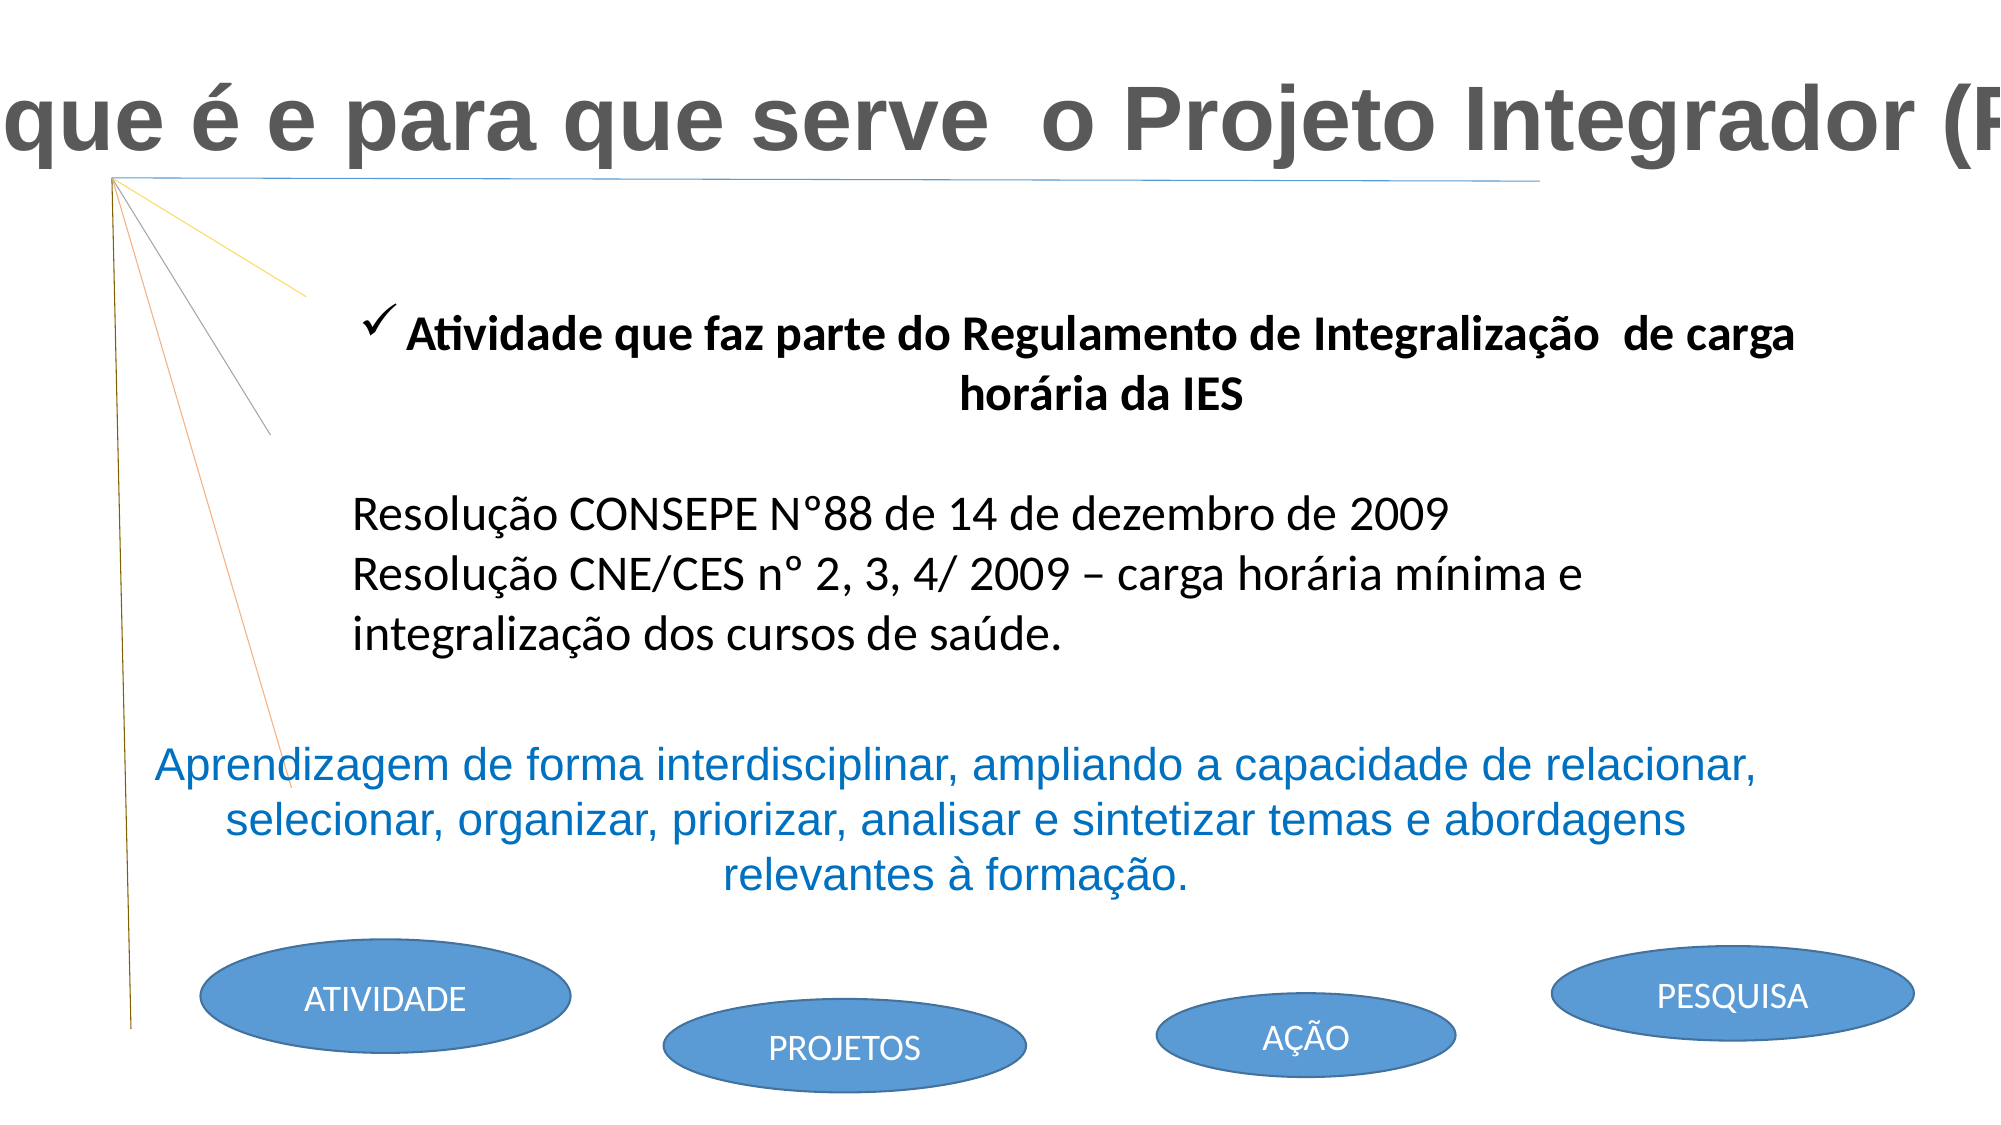

O que é e para que serve  o Projeto Integrador (PI)?

Atividade que faz parte do Regulamento de Integralização  de carga horária da IES

Resolução CONSEPE Nº88 de 14 de dezembro de 2009
Resolução CNE/CES nº 2, 3, 4/ 2009 – carga horária mínima e integralização dos cursos de saúde.

Aprendizagem de forma interdisciplinar, ampliando a capacidade de relacionar, selecionar, organizar, priorizar, analisar e sintetizar temas e abordagens relevantes à formação.

ATIVIDADE
PESQUISA
AÇÃO
PROJETOS